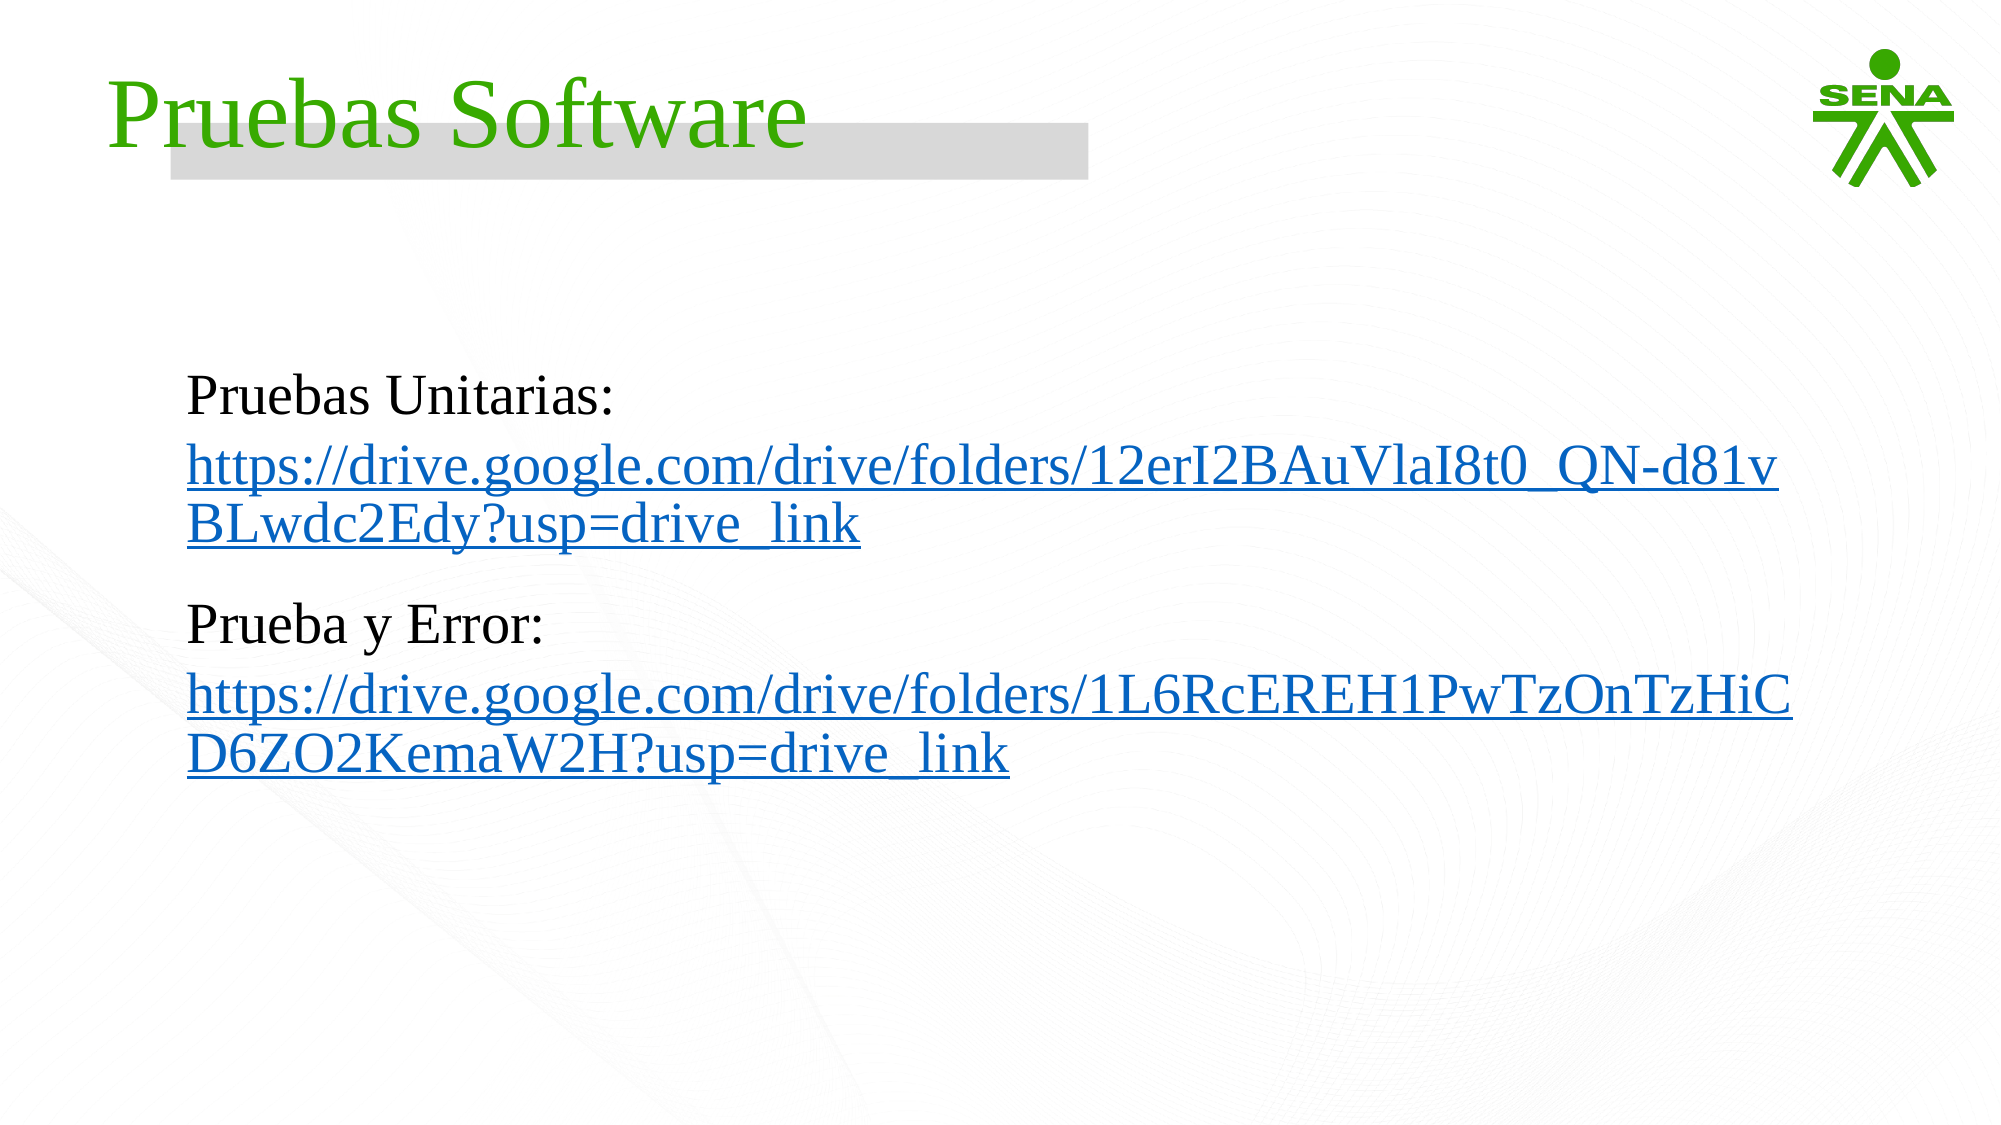

Pruebas Software

Pruebas Unitarias: https://drive.google.com/drive/folders/12erI2BAuVlaI8t0_QN-d81vBLwdc2Edy?usp=drive_link
Prueba y Error: https://drive.google.com/drive/folders/1L6RcEREH1PwTzOnTzHiCD6ZO2KemaW2H?usp=drive_link